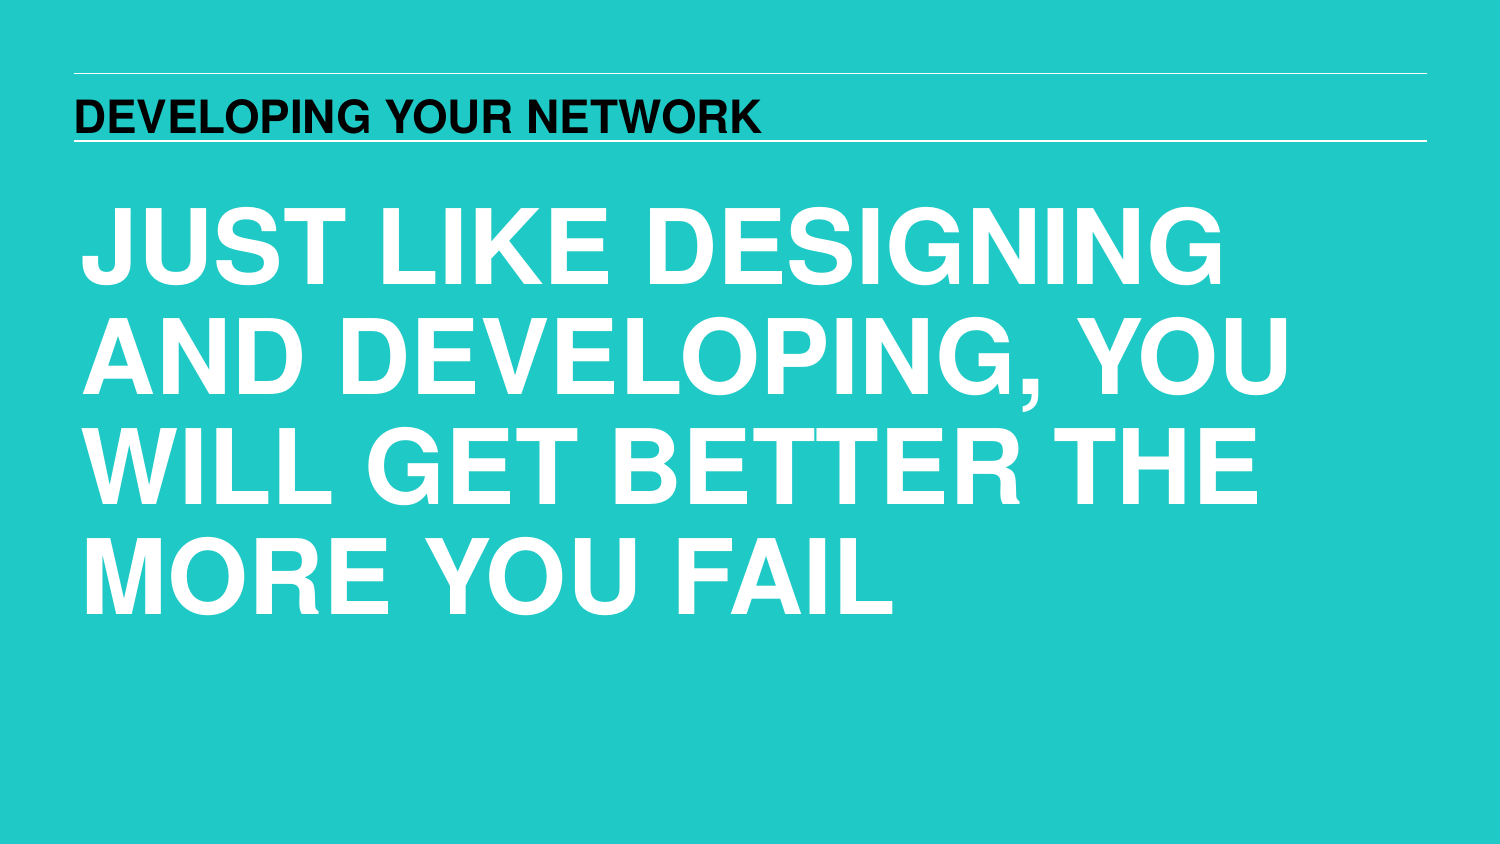

DEVELOPING YOUR NETWORK
JUST LIKE DESIGNING AND DEVELOPING, YOU WILL GET BETTER THE MORE YOU FAIL